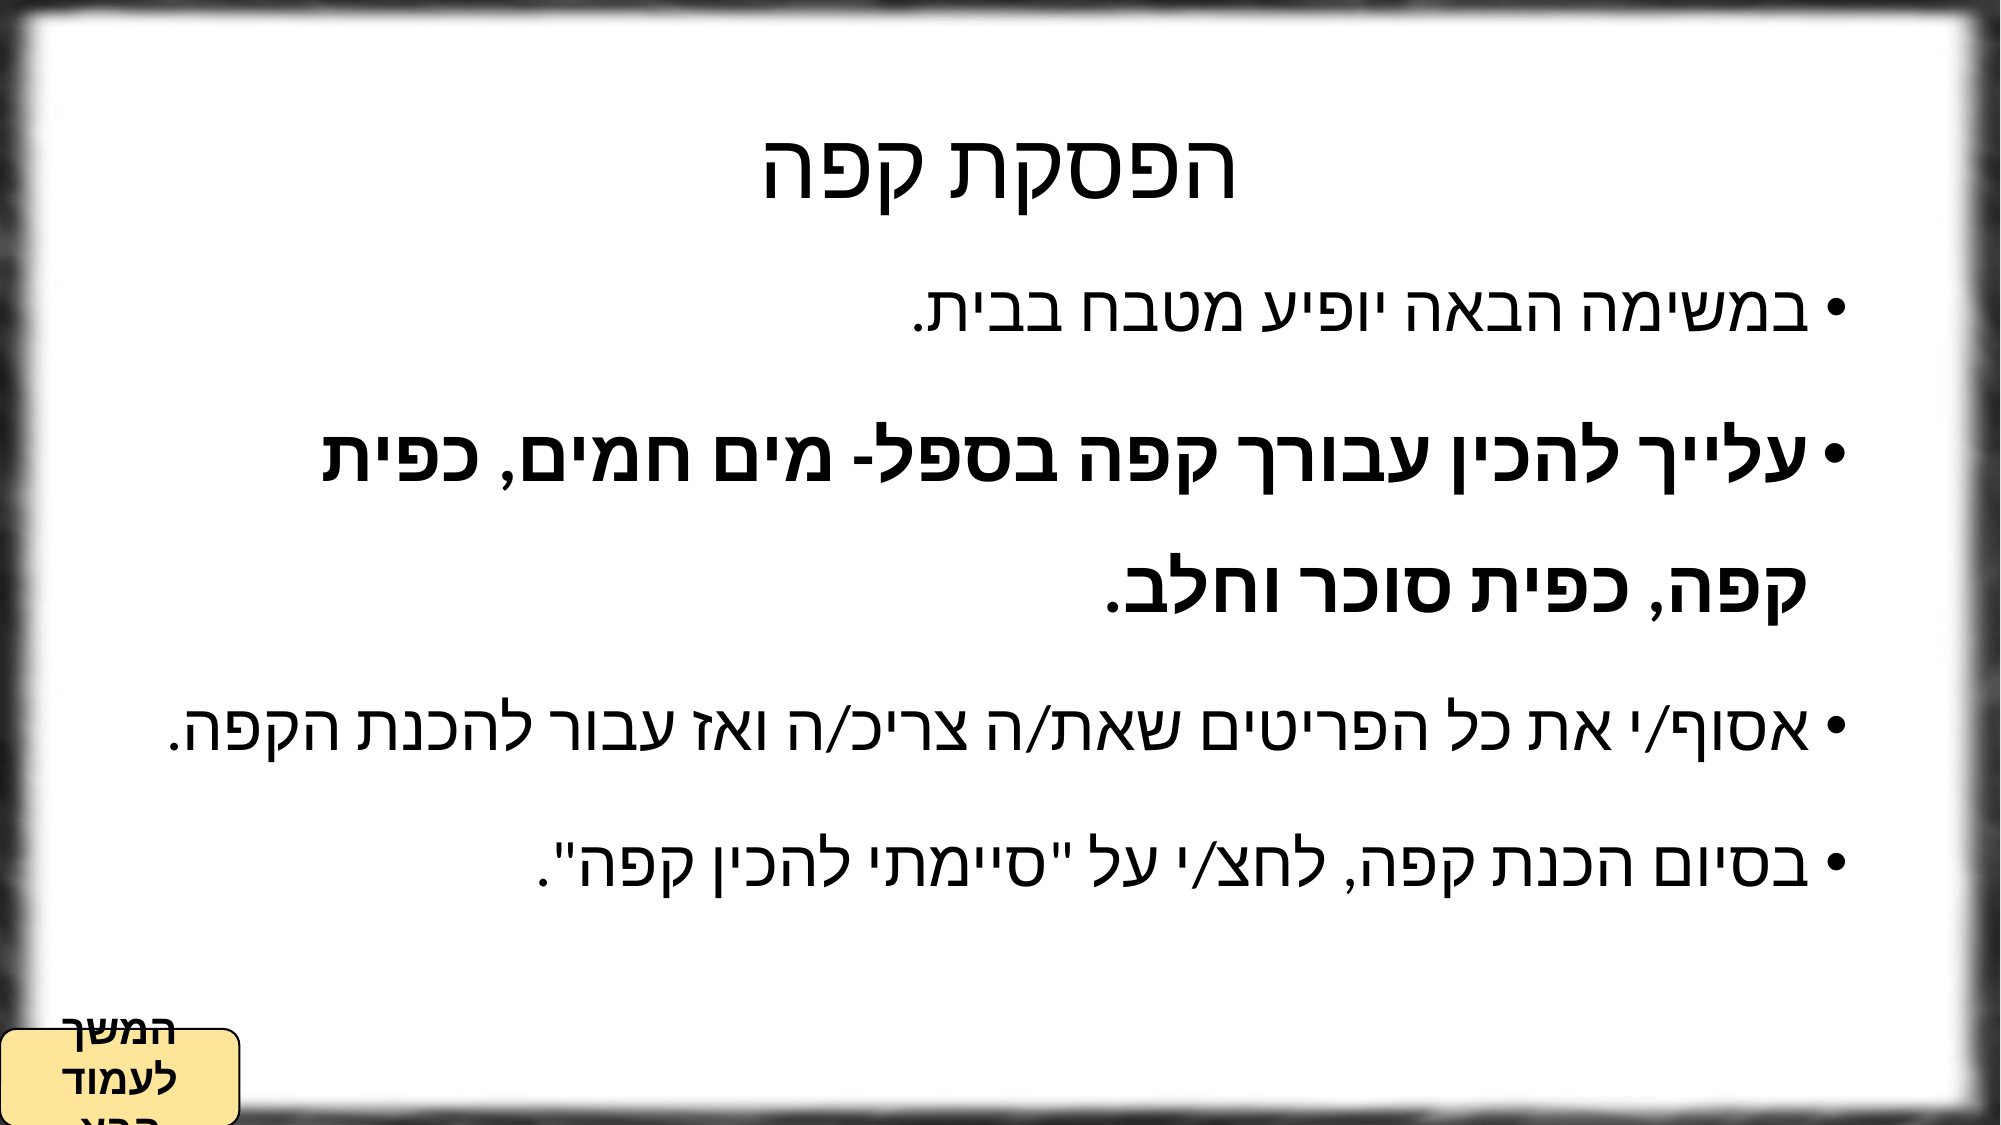

# הפסקת קפה
במשימה הבאה יופיע מטבח בבית.
עלייך להכין עבורך קפה בספל- מים חמים, כפית קפה, כפית סוכר וחלב.
אסוף/י את כל הפריטים שאת/ה צריכ/ה ואז עבור להכנת הקפה.
בסיום הכנת קפה, לחצ/י על "סיימתי להכין קפה".

המשך לעמוד הבא